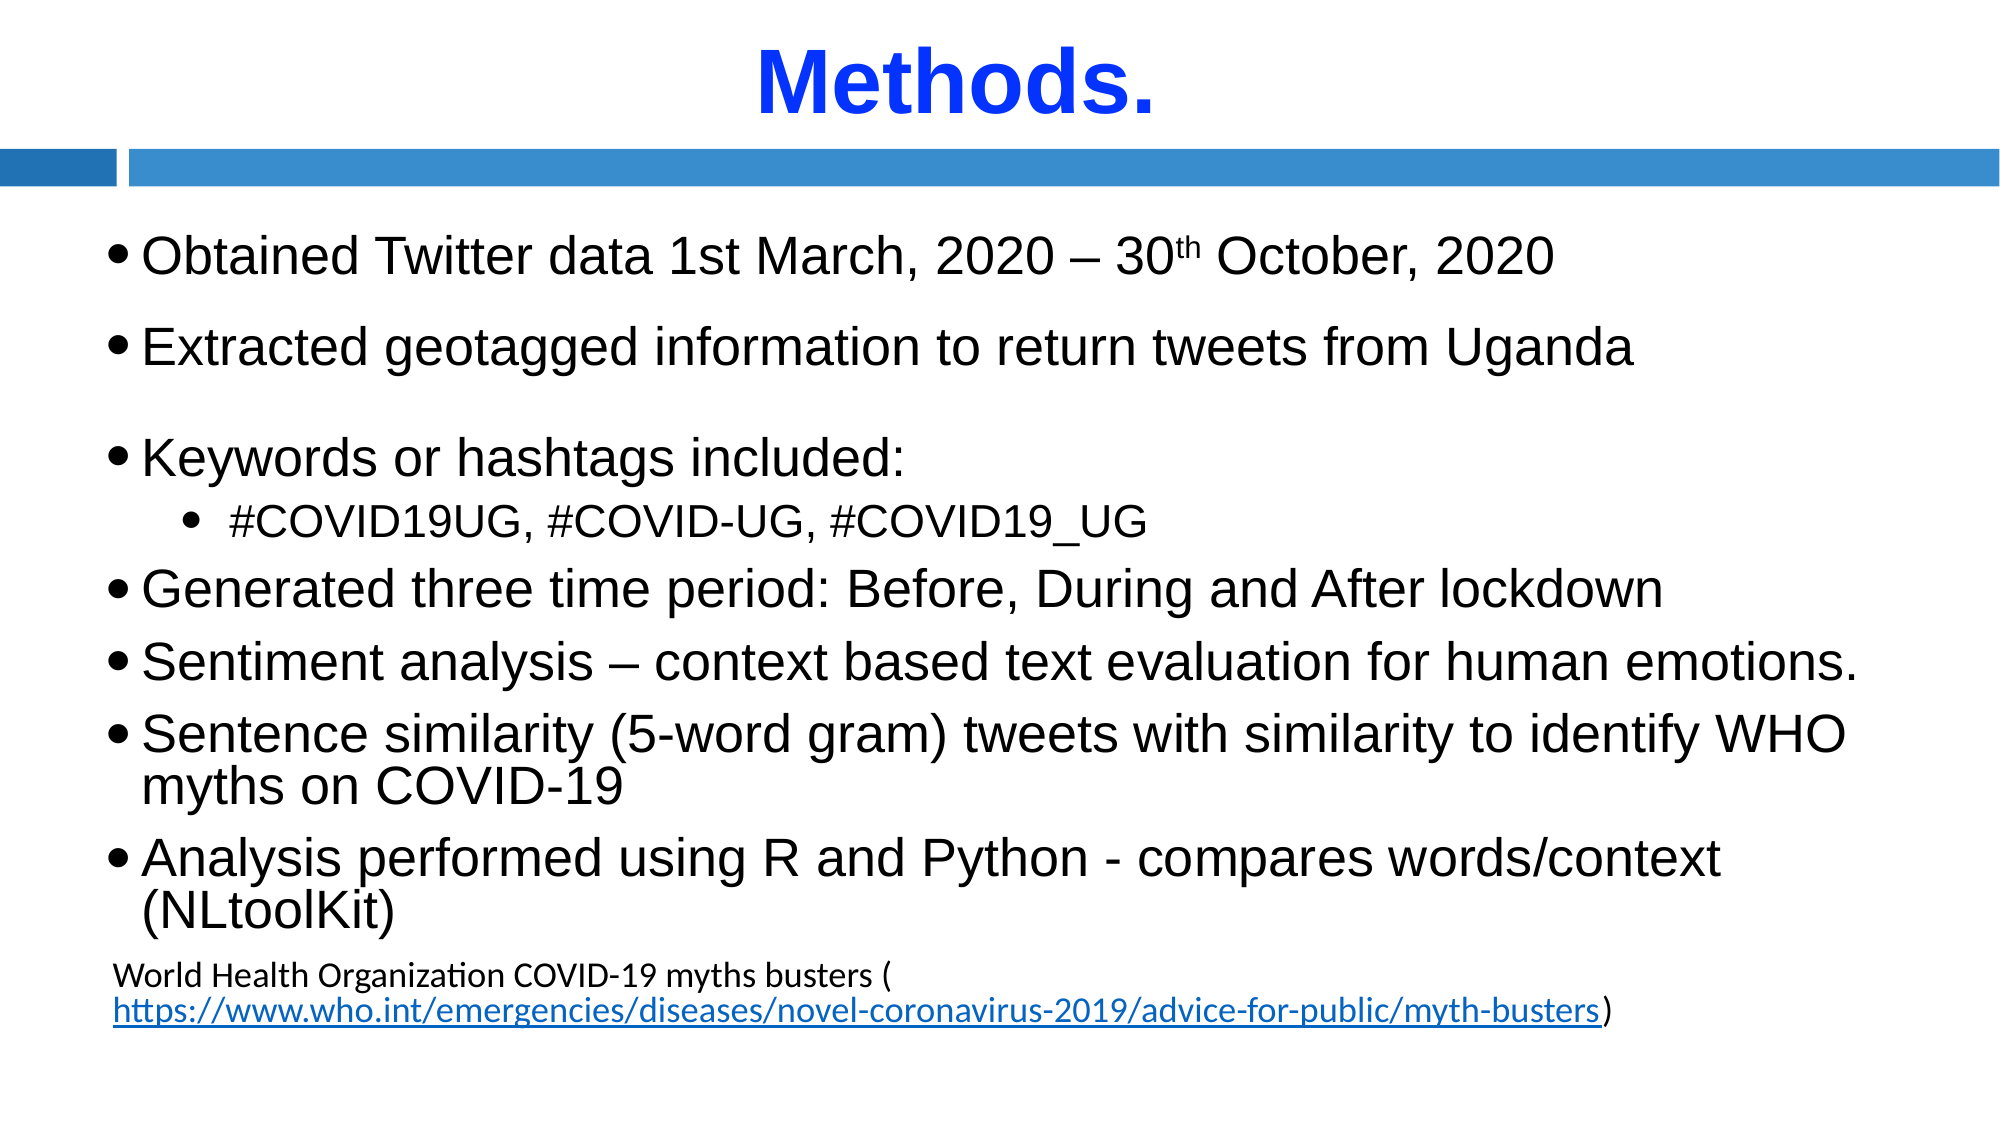

Methods.
Obtained Twitter data 1st March, 2020 – 30th October, 2020

Extracted geotagged information to return tweets from Uganda

Keywords or hashtags included:
 #COVID19UG, #COVID-UG, #COVID19_UG
Generated three time period: Before, During and After lockdown
Sentiment analysis – context based text evaluation for human emotions.
Sentence similarity (5-word gram) tweets with similarity to identify WHO myths on COVID-19
Analysis performed using R and Python - compares words/context (NLtoolKit)
World Health Organization COVID-19 myths busters (https://www.who.int/emergencies/diseases/novel-coronavirus-2019/advice-for-public/myth-busters)